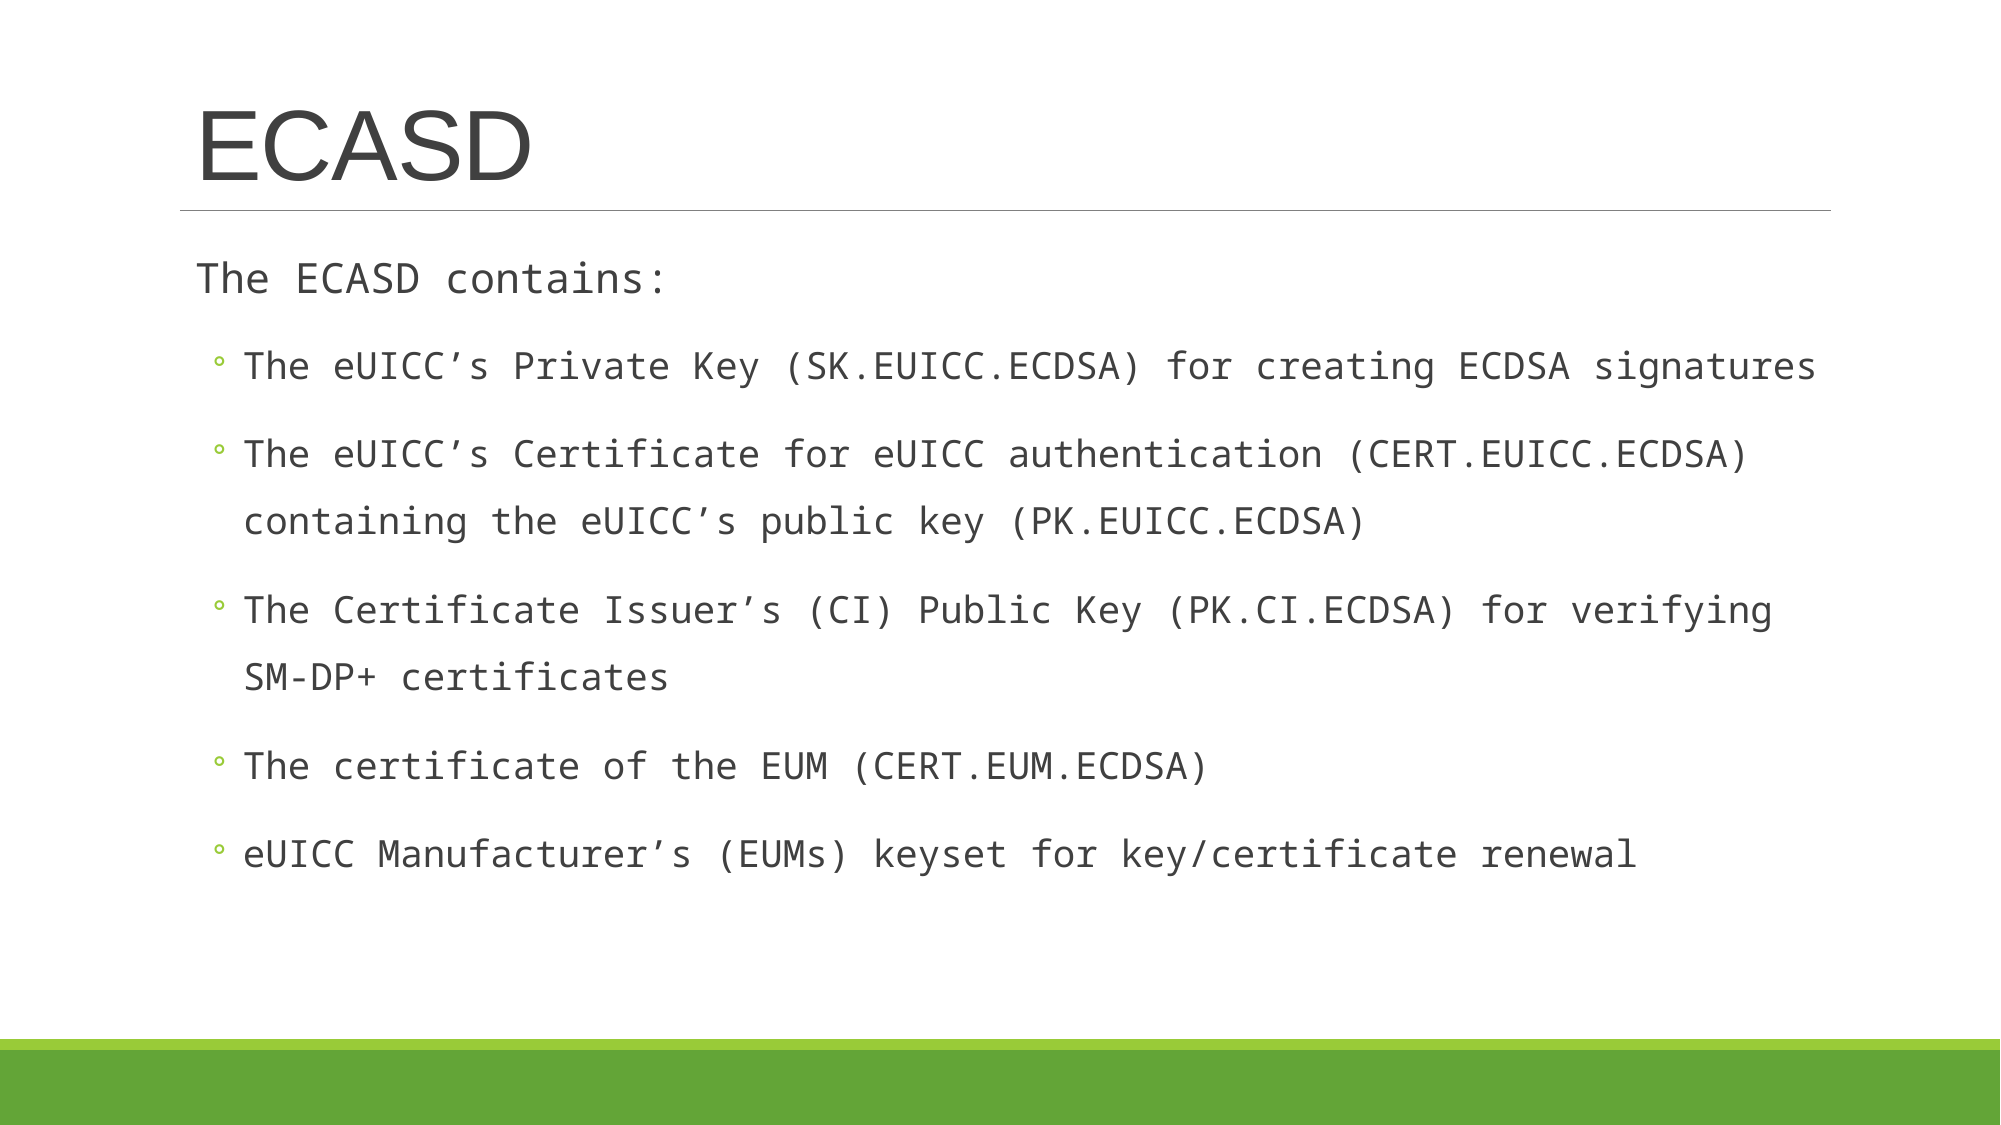

# ECASD
The ECASD contains:
The eUICC’s Private Key (SK.EUICC.ECDSA) for creating ECDSA signatures
The eUICC’s Certificate for eUICC authentication (CERT.EUICC.ECDSA) containing the eUICC’s public key (PK.EUICC.ECDSA)
The Certificate Issuer’s (CI) Public Key (PK.CI.ECDSA) for verifying SM-DP+ certificates
The certificate of the EUM (CERT.EUM.ECDSA)
eUICC Manufacturer’s (EUMs) keyset for key/certificate renewal